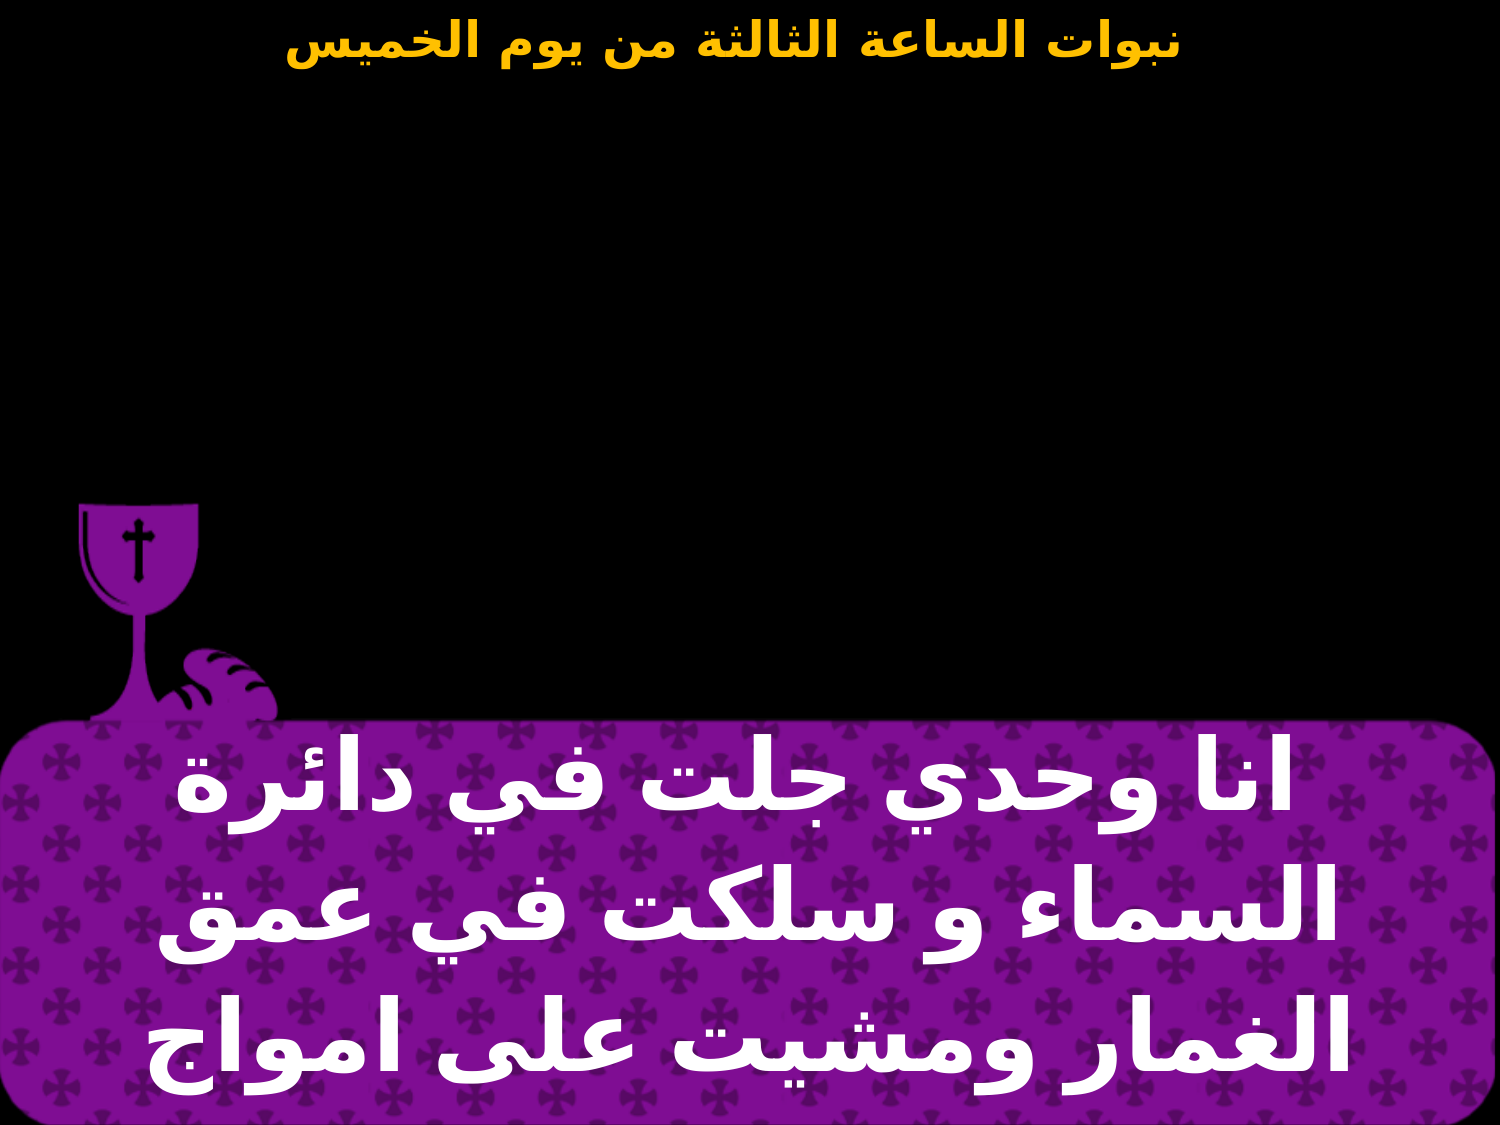

| انا وحدي جلت في دائرة السماء و سلكت في عمق الغمار ومشيت على امواج البحر |
| --- |